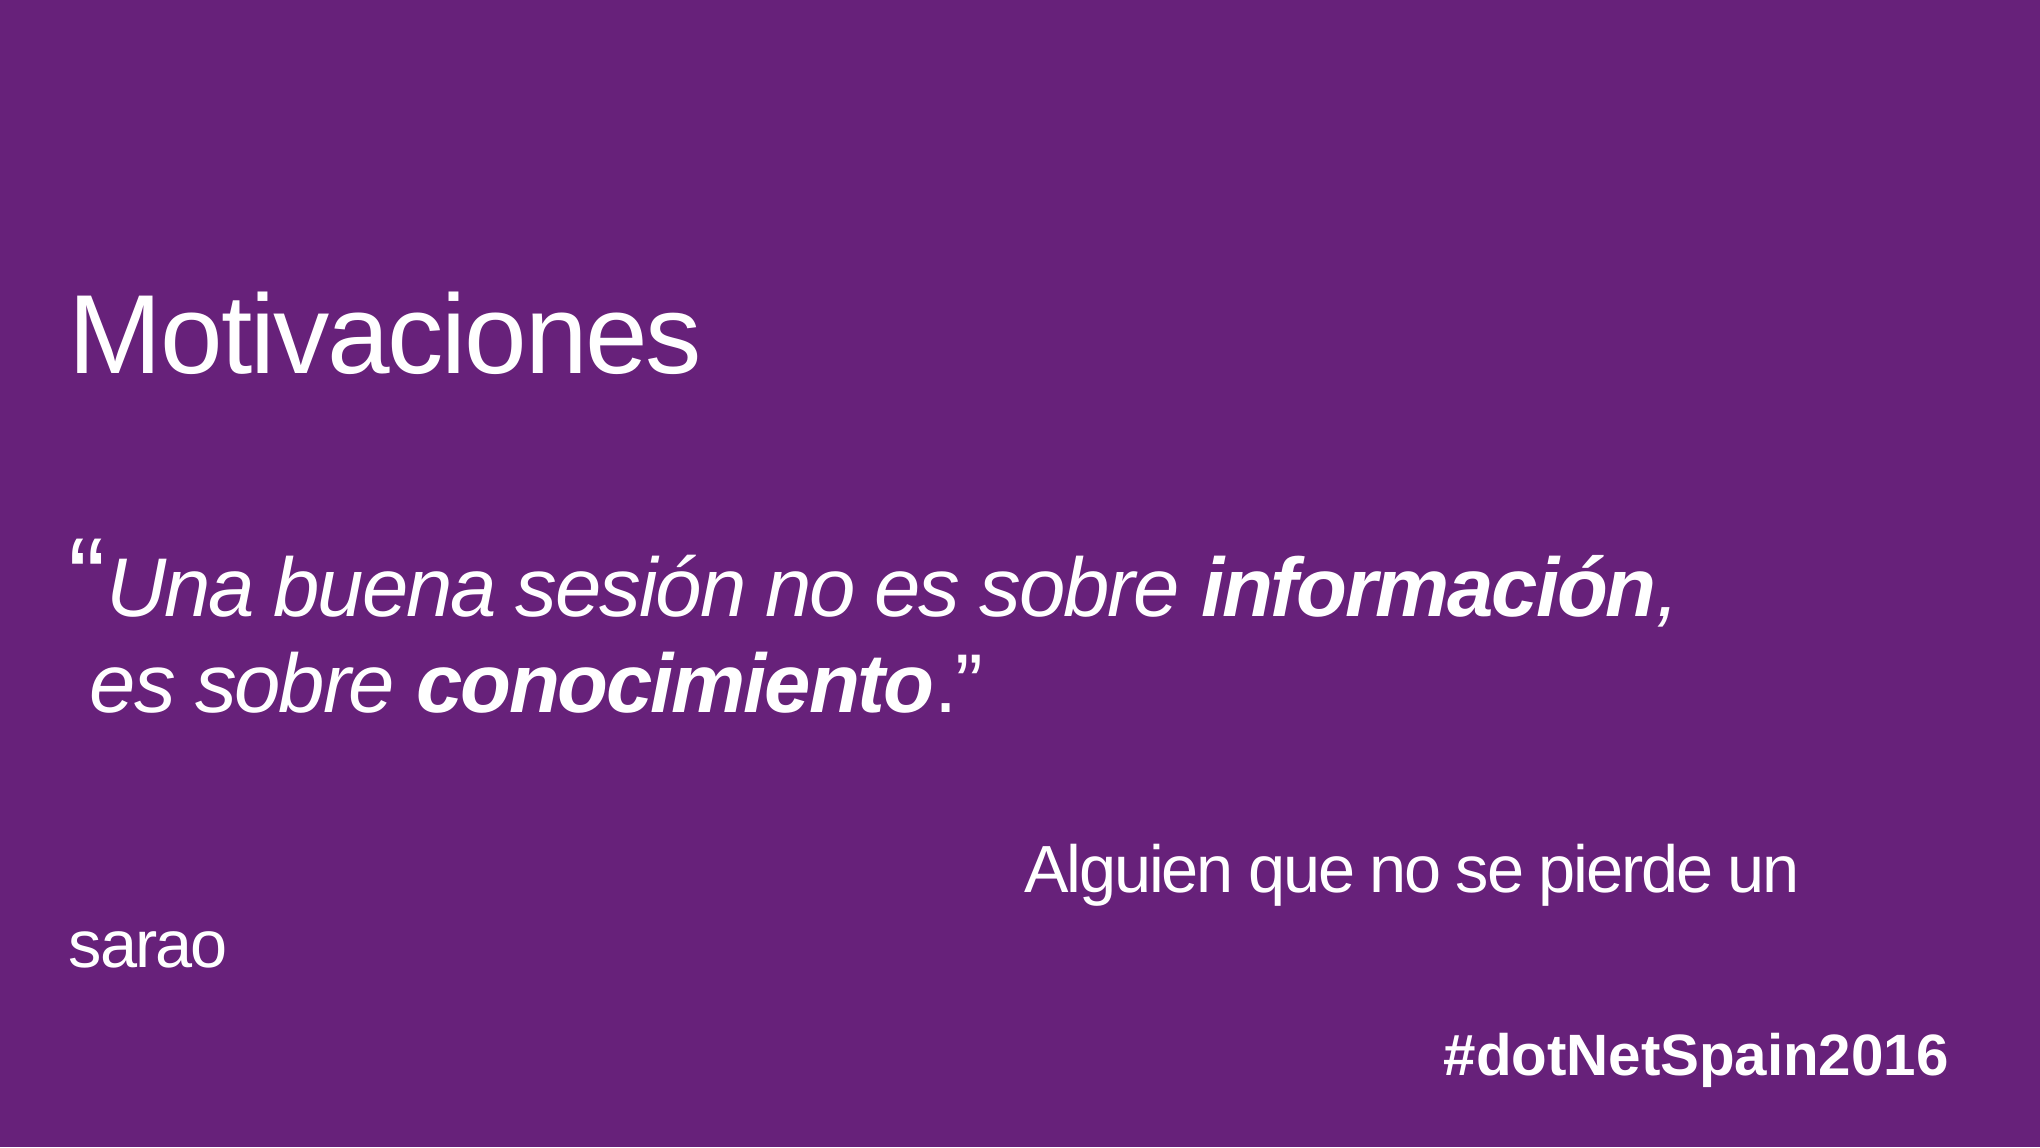

# Motivaciones “Una buena sesión no es sobre información, es sobre conocimiento.” Alguien que no se pierde un sarao